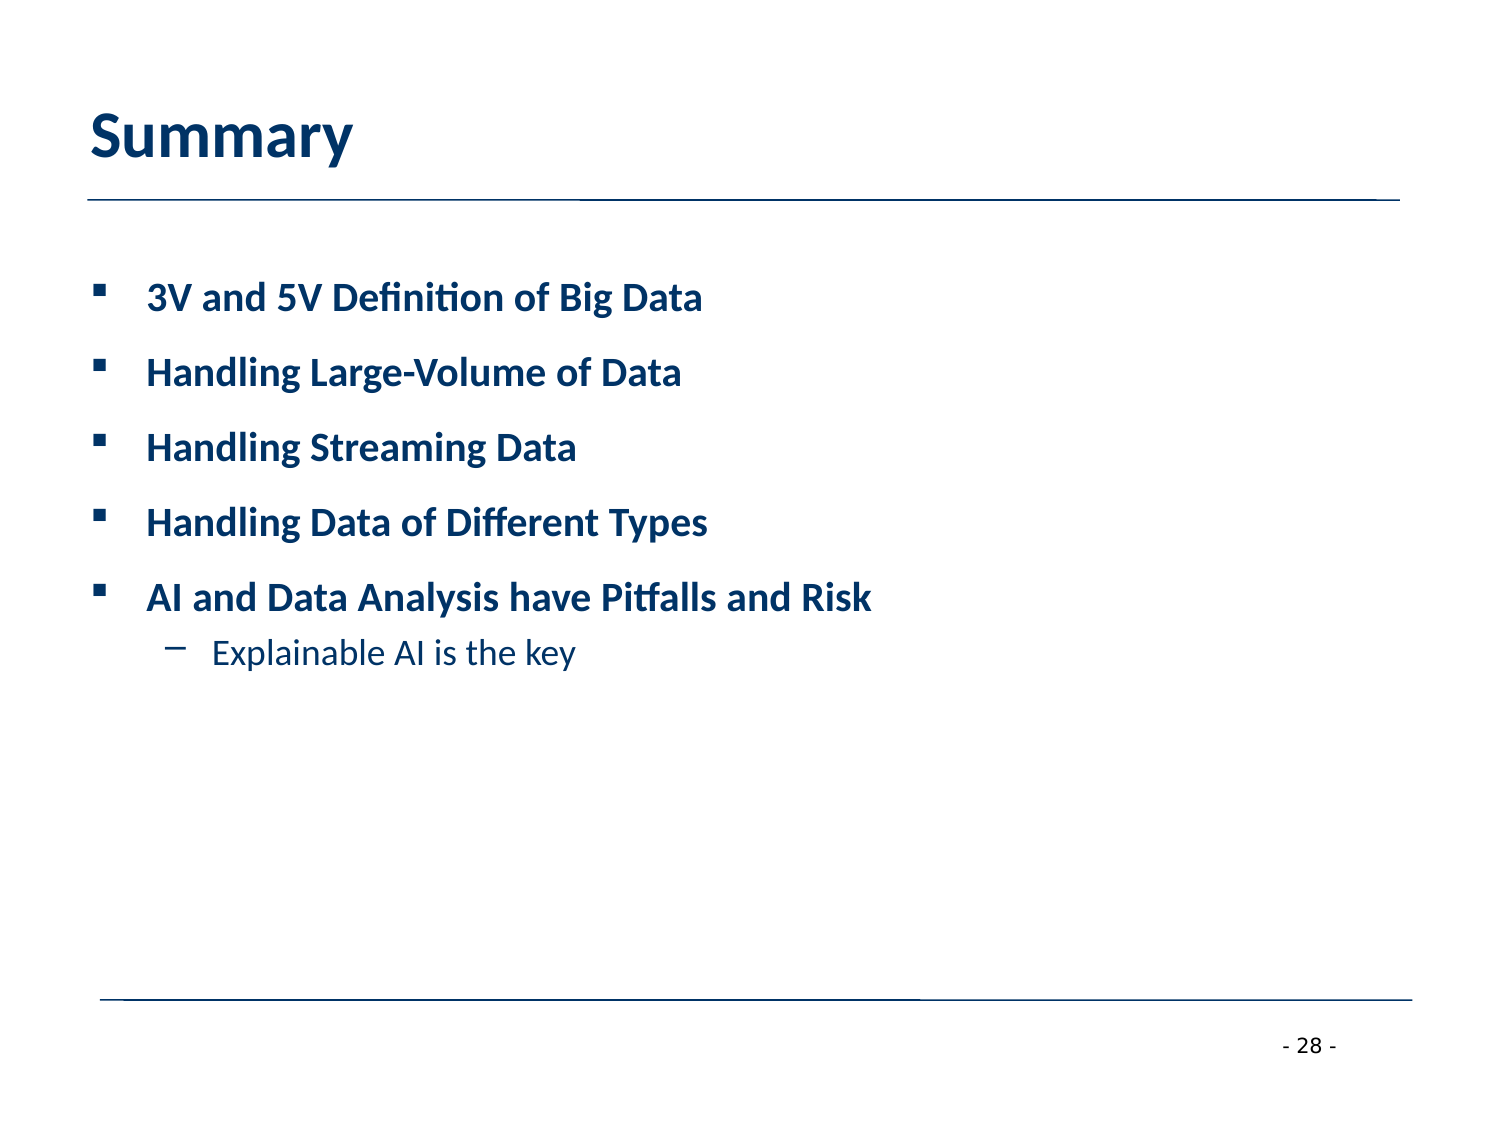

# Summary
3V and 5V Definition of Big Data
Handling Large-Volume of Data
Handling Streaming Data
Handling Data of Different Types
AI and Data Analysis have Pitfalls and Risk
Explainable AI is the key